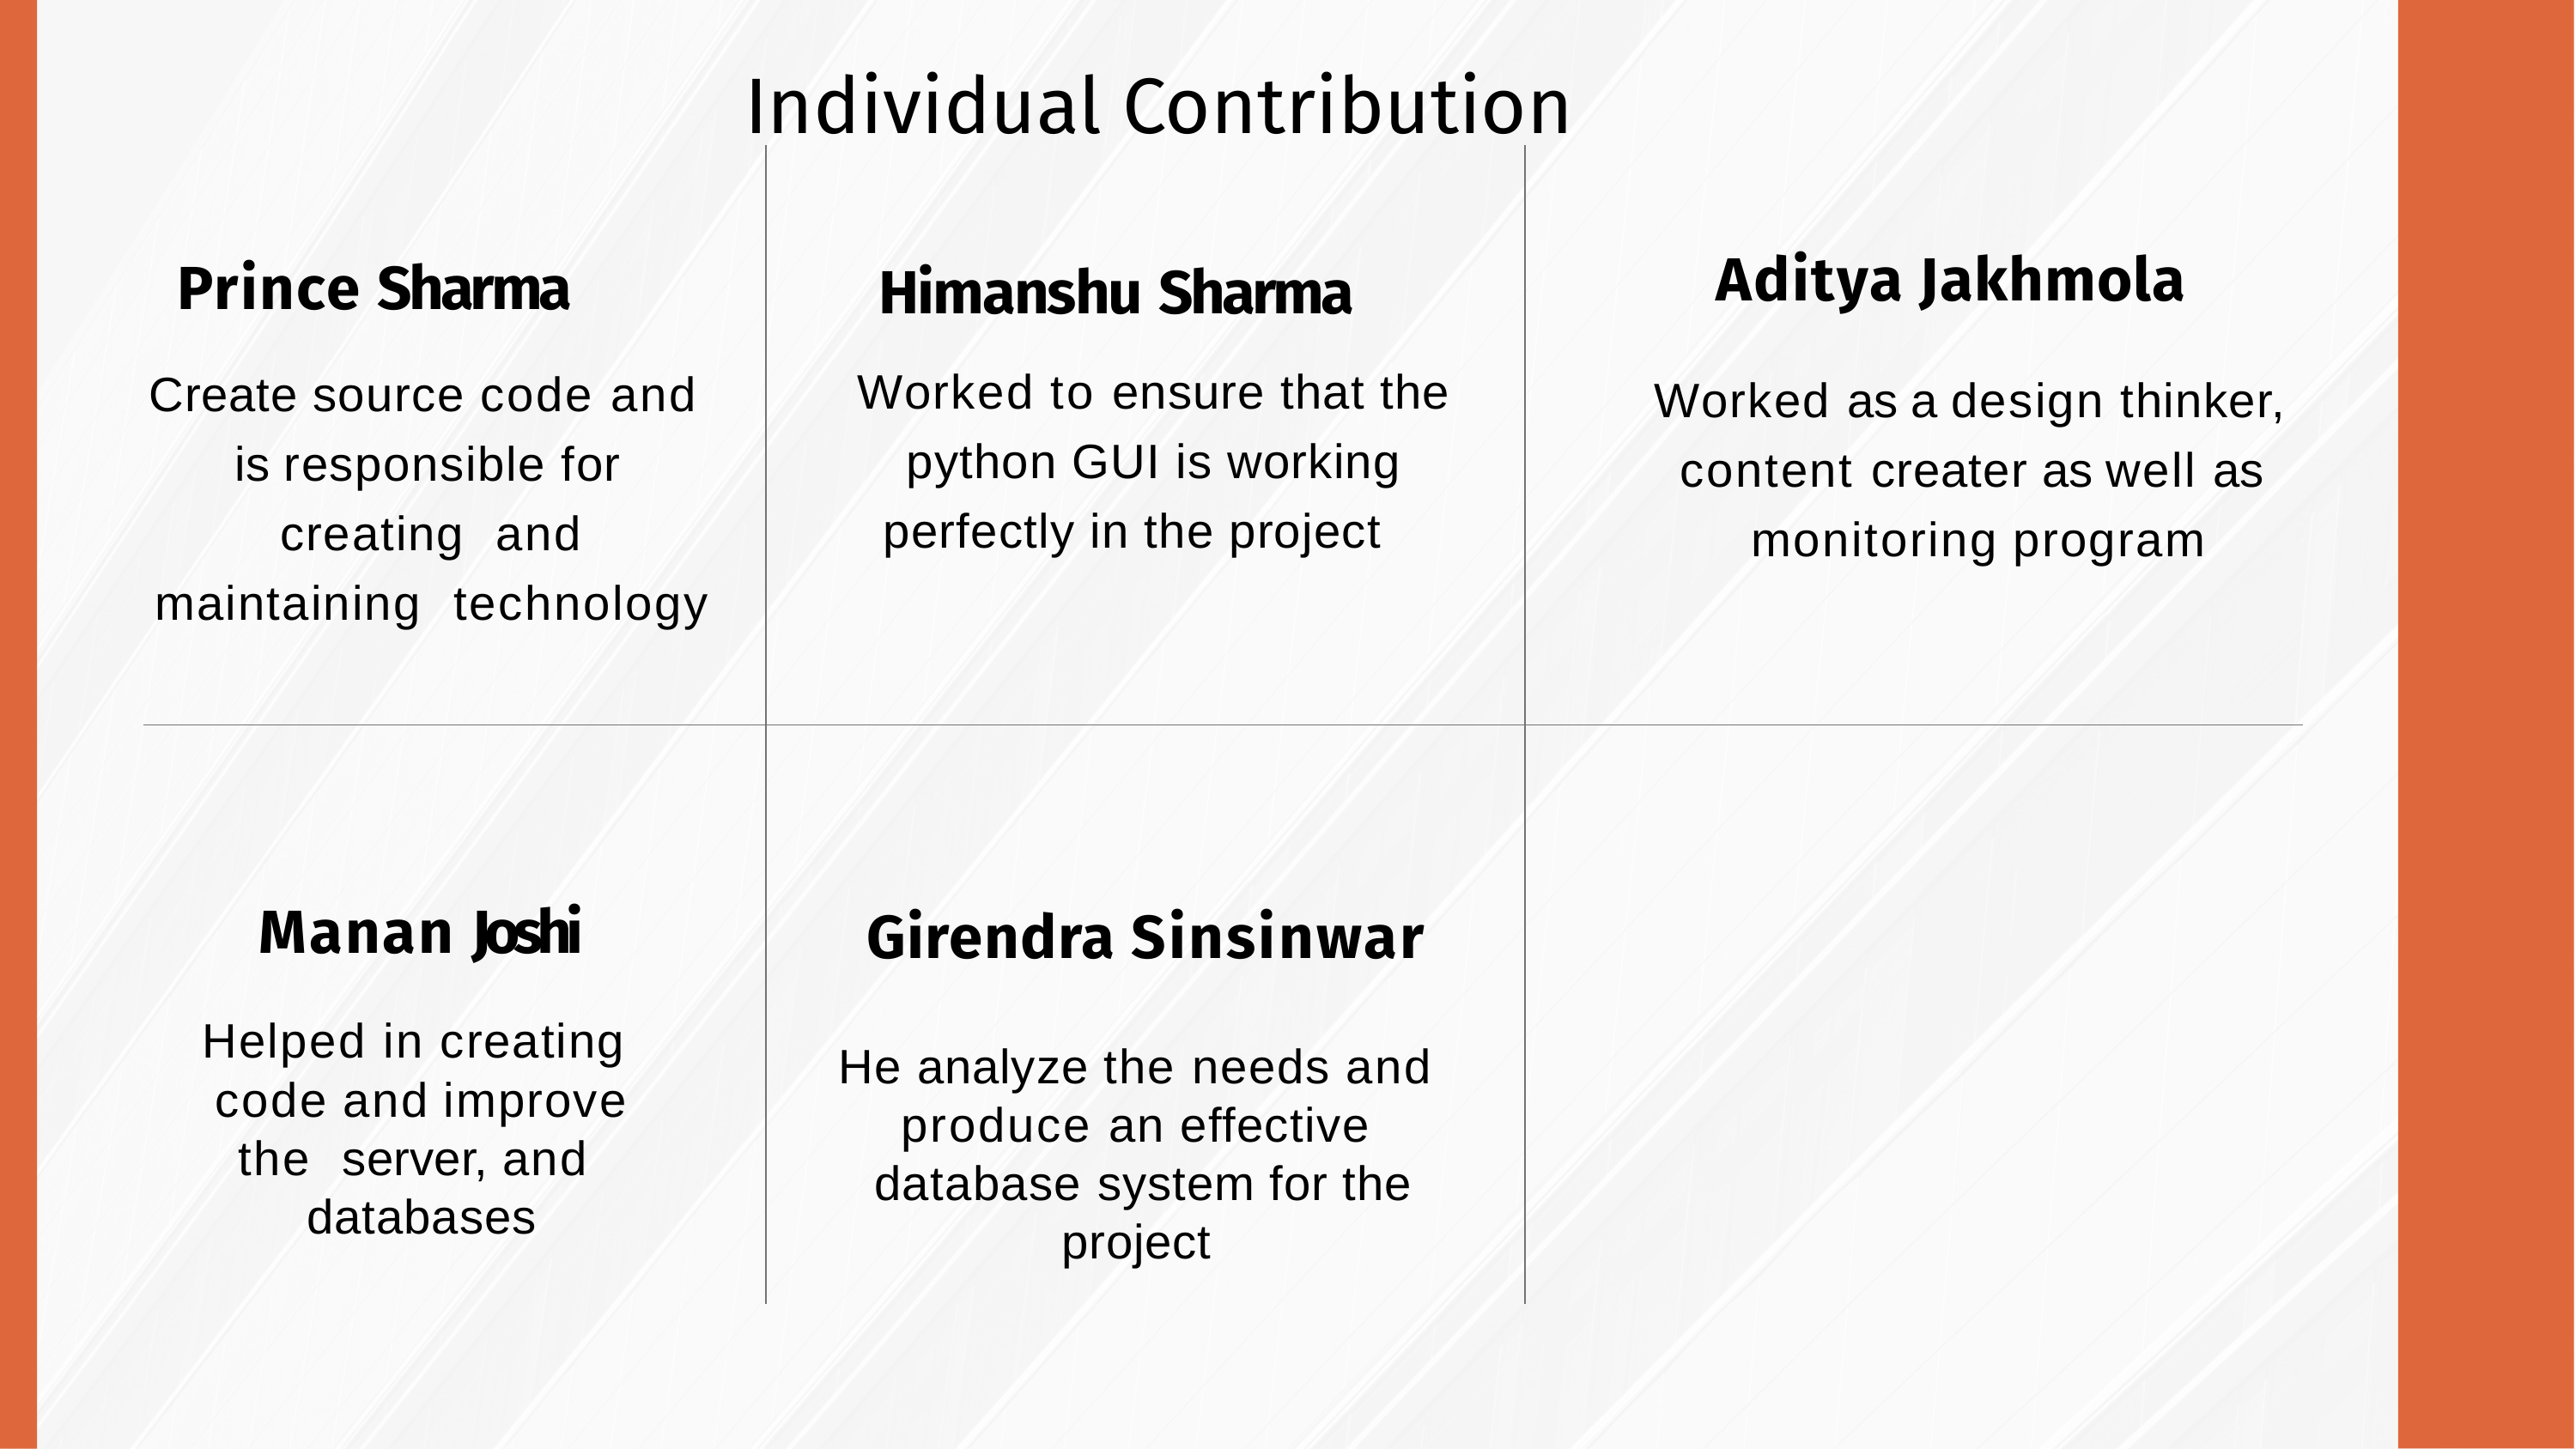

Individual Contribution

Prince Sharma
Create source code and  is responsible for   creating  and maintaining  technology
# Aditya Jakhmola
Himanshu Sharma
Worked to ensure that the python GUI is working perfectly in the project
Worked as a design thinker,  content creater as well as  monitoring program
Manan Joshi
Helped in creating  code and improve the  server, and  databases
Girendra Sinsinwar
He analyze the needs and  produce an effective  database system for the project